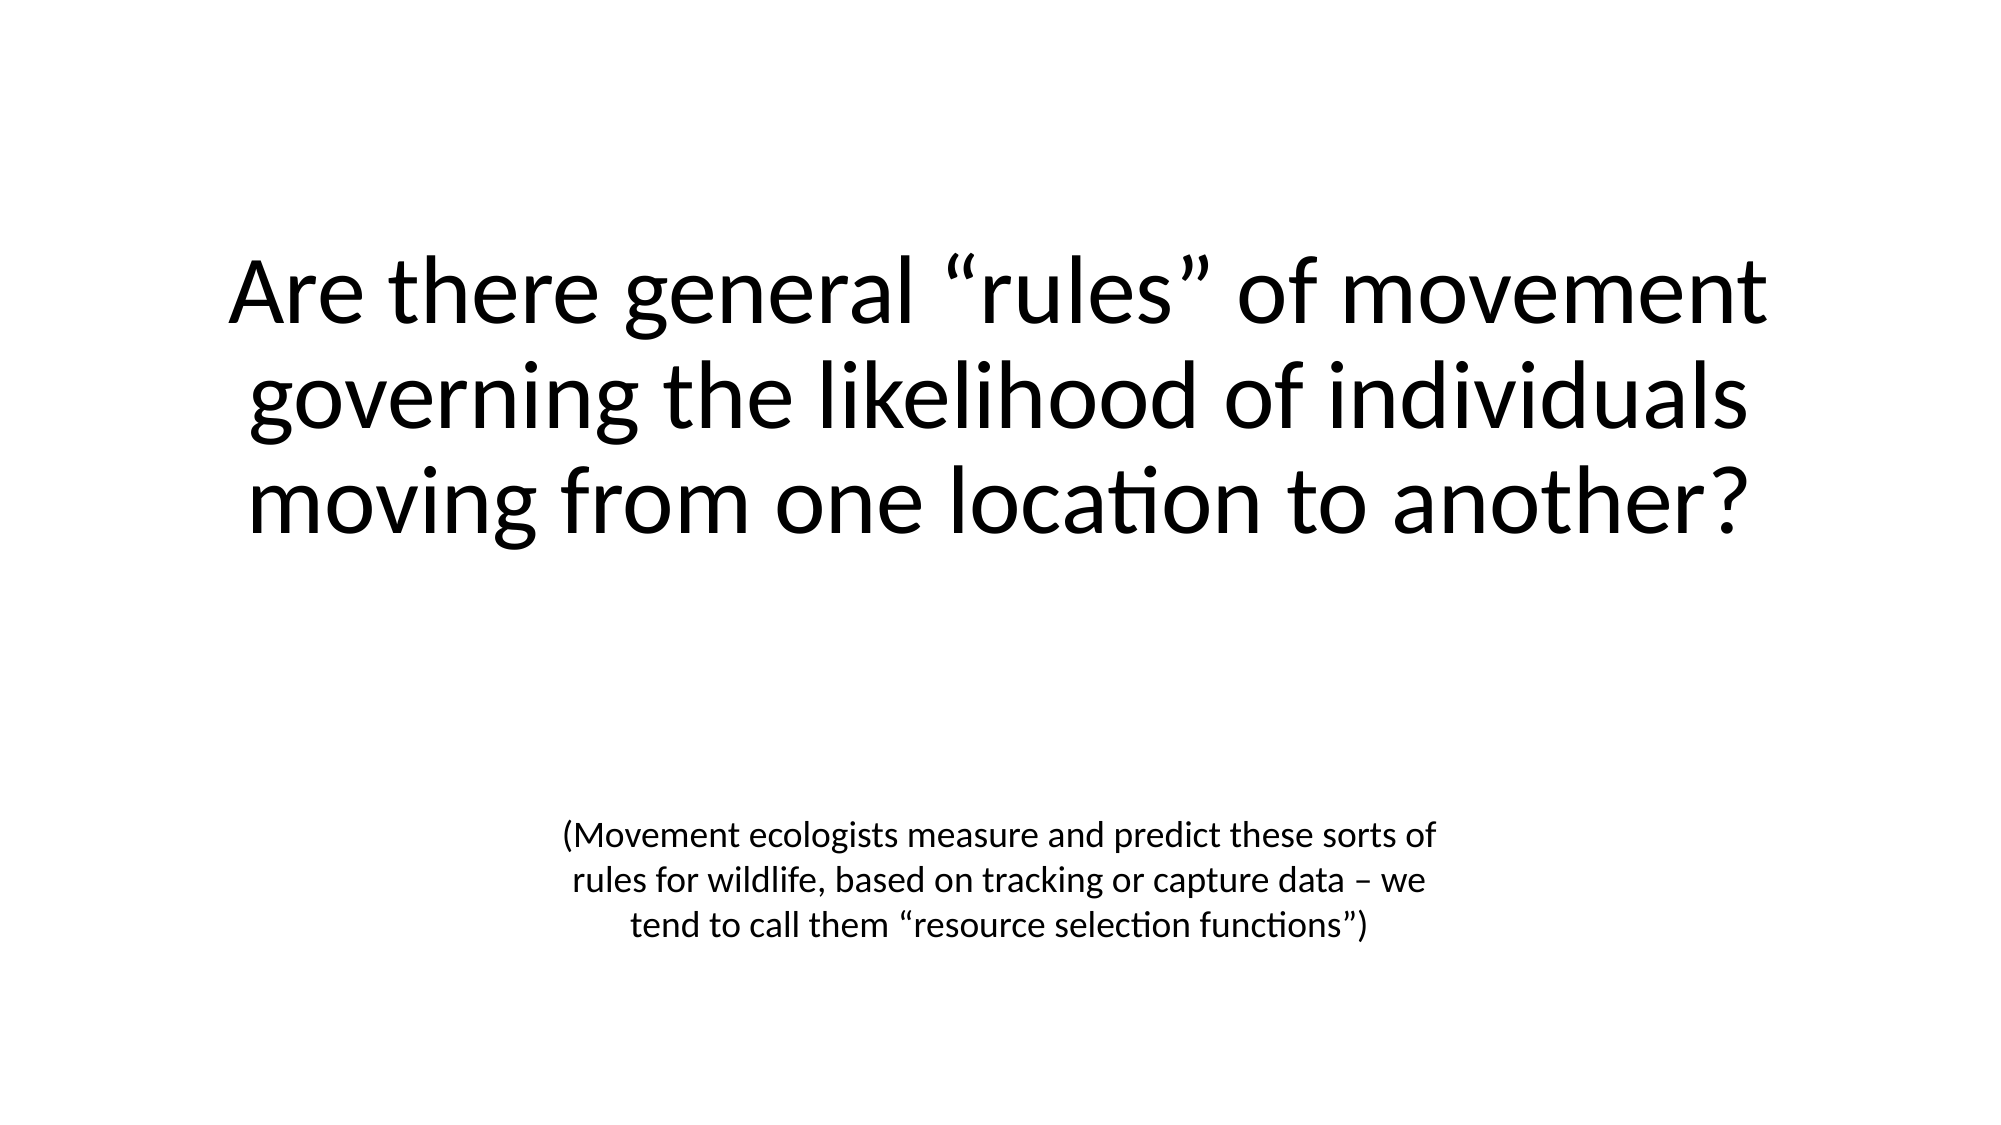

Are there general “rules” of movement governing the likelihood of individuals moving from one location to another?
(Movement ecologists measure and predict these sorts of rules for wildlife, based on tracking or capture data – we tend to call them “resource selection functions”)